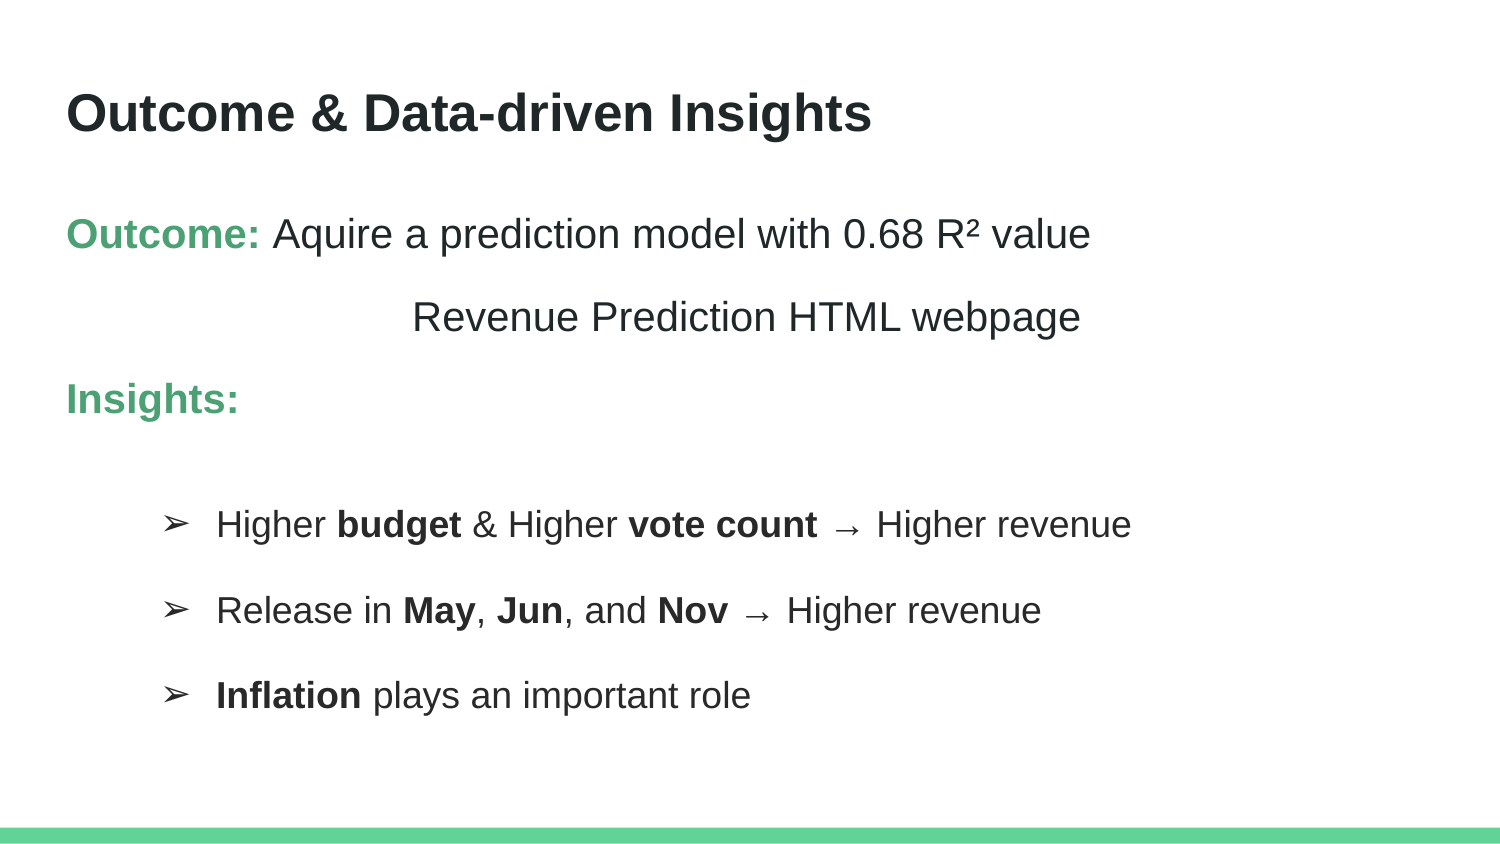

# Outcome & Data-driven Insights
Outcome: Aquire a prediction model with 0.68 R² value
		    Revenue Prediction HTML webpage
Insights:
Higher budget & Higher vote count → Higher revenue
Release in May, Jun, and Nov → Higher revenue
Inflation plays an important role